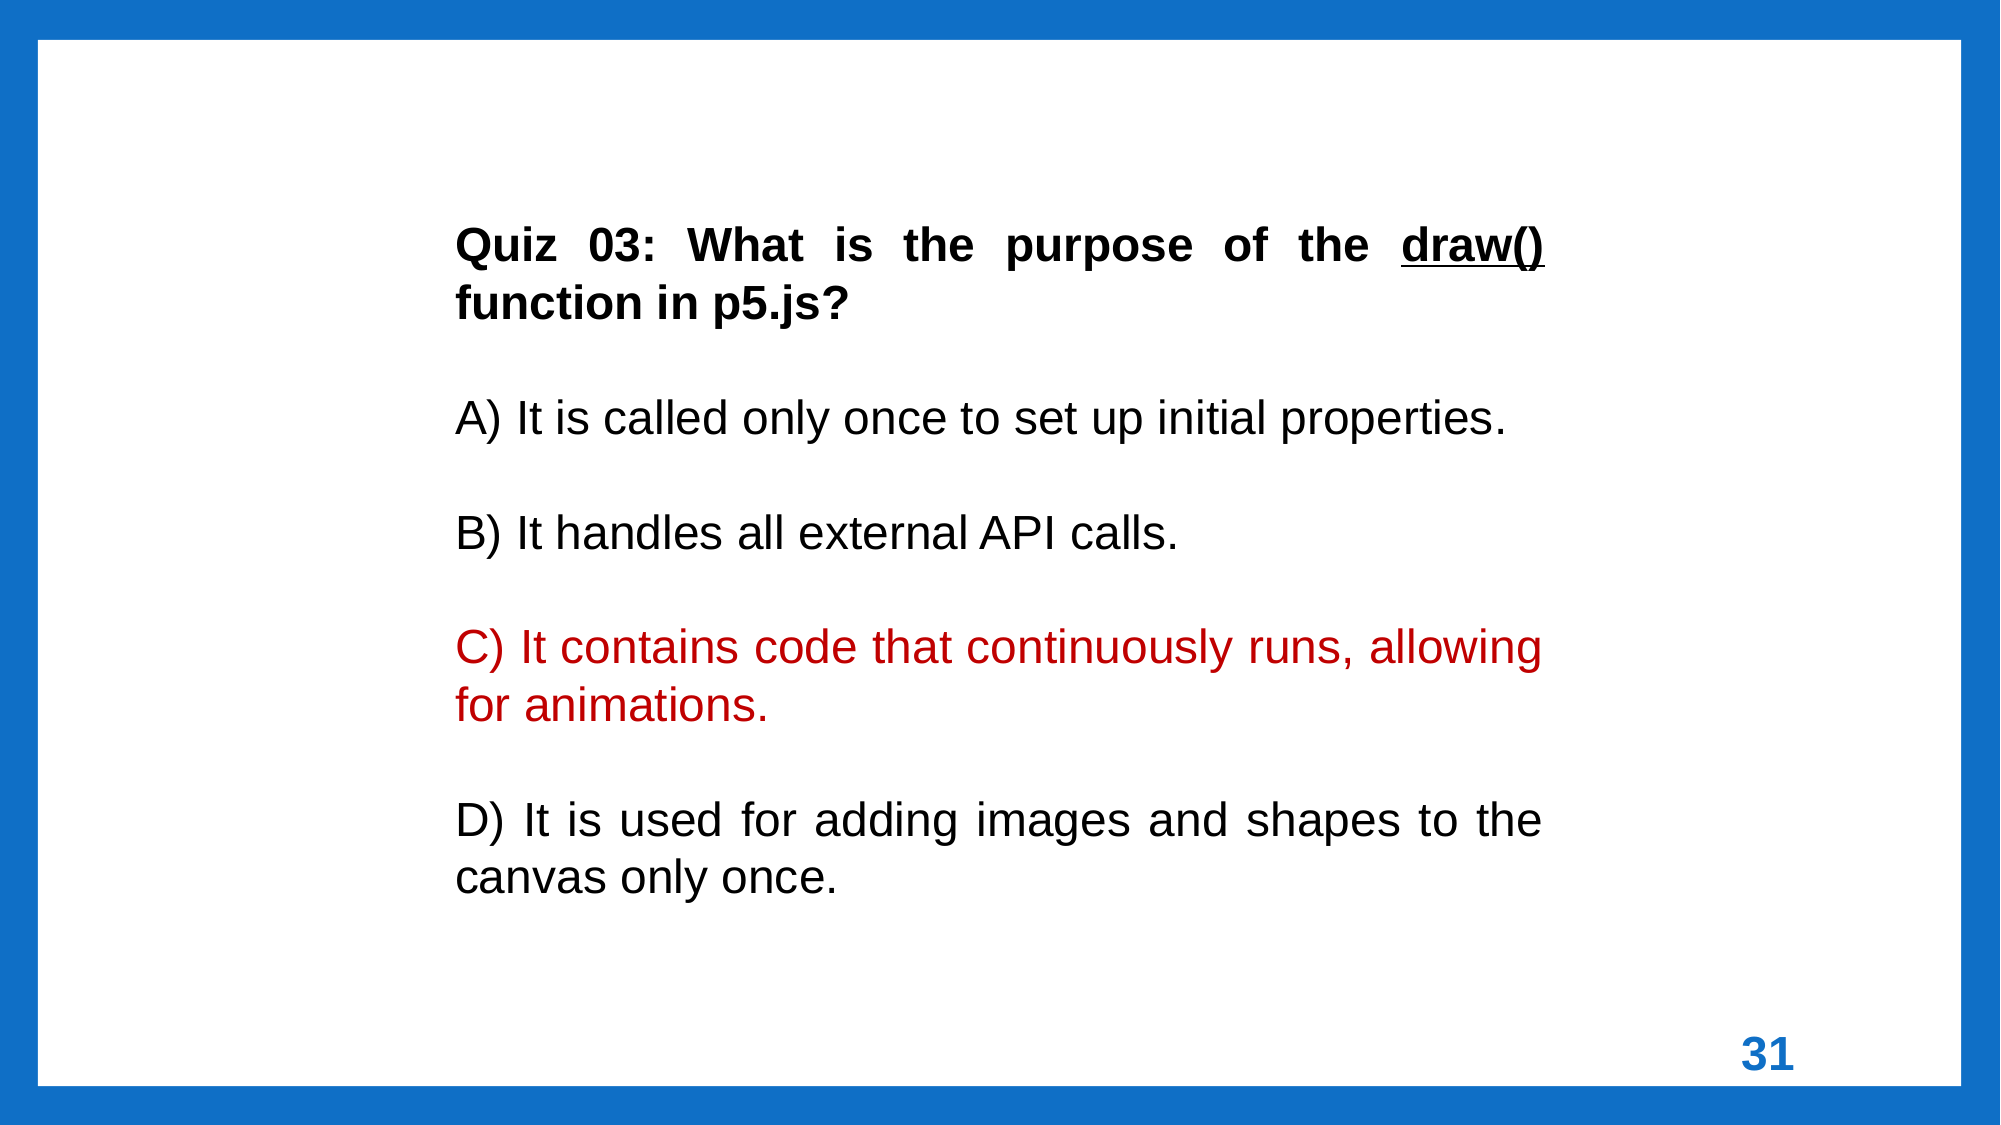

Quiz 03: What is the purpose of the draw() function in p5.js?

A) It is called only once to set up initial properties.

B) It handles all external API calls.

C) It contains code that continuously runs, allowing for animations.

D) It is used for adding images and shapes to the canvas only once.
31